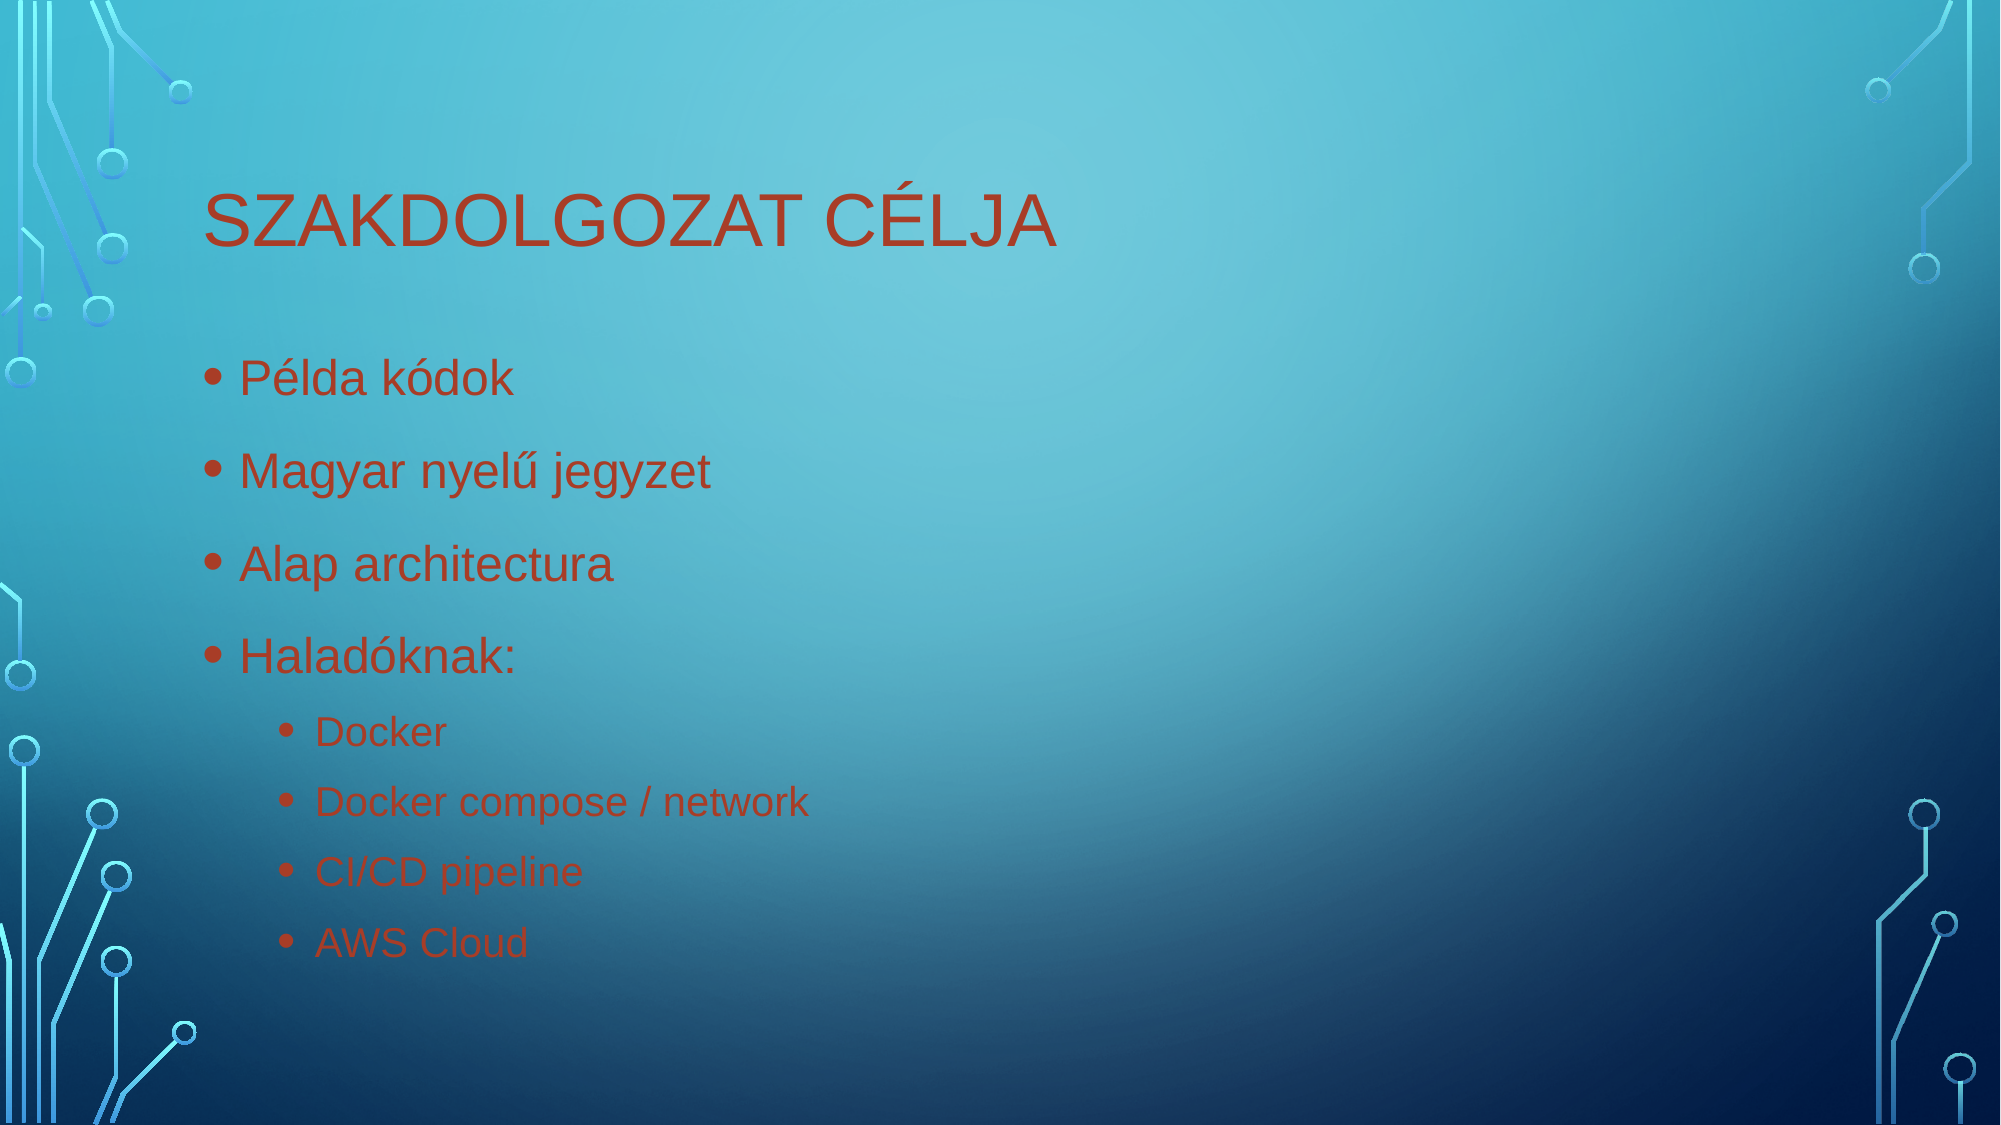

# Szakdolgozat Célja
Példa kódok
Magyar nyelű jegyzet
Alap architectura
Haladóknak:
Docker
Docker compose / network
CI/CD pipeline
AWS Cloud